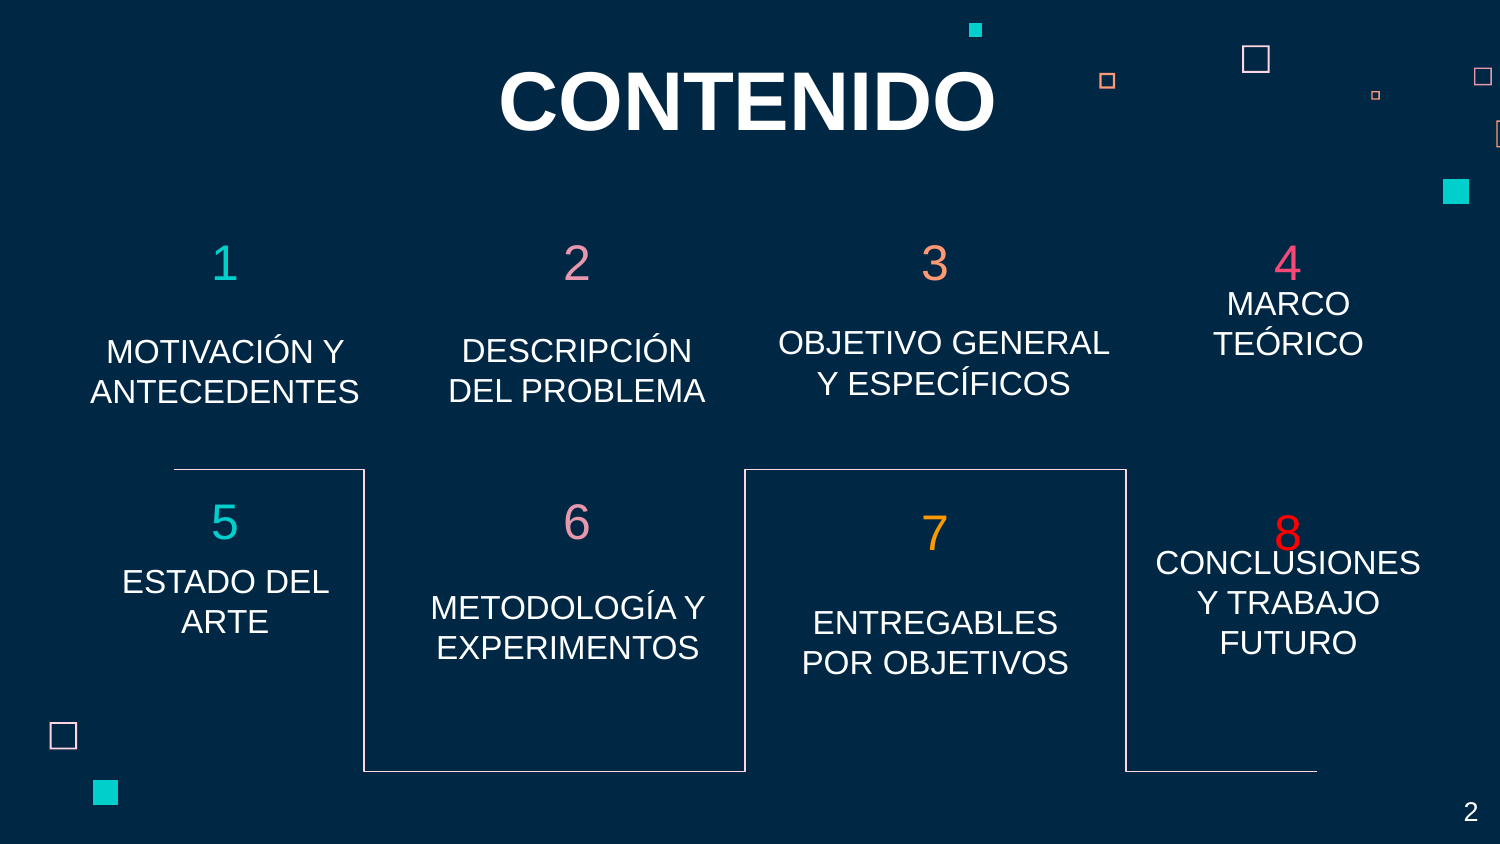

CONTENIDO
2
# 1
3
4
DESCRIPCIÓN DEL PROBLEMA
OBJETIVO GENERAL Y ESPECÍFICOS
MARCO TEÓRICO
MOTIVACIÓN Y ANTECEDENTES
6
5
7
8
ESTADO DEL ARTE
ENTREGABLES POR OBJETIVOS
METODOLOGÍA Y EXPERIMENTOS
CONCLUSIONES Y TRABAJO FUTURO
2